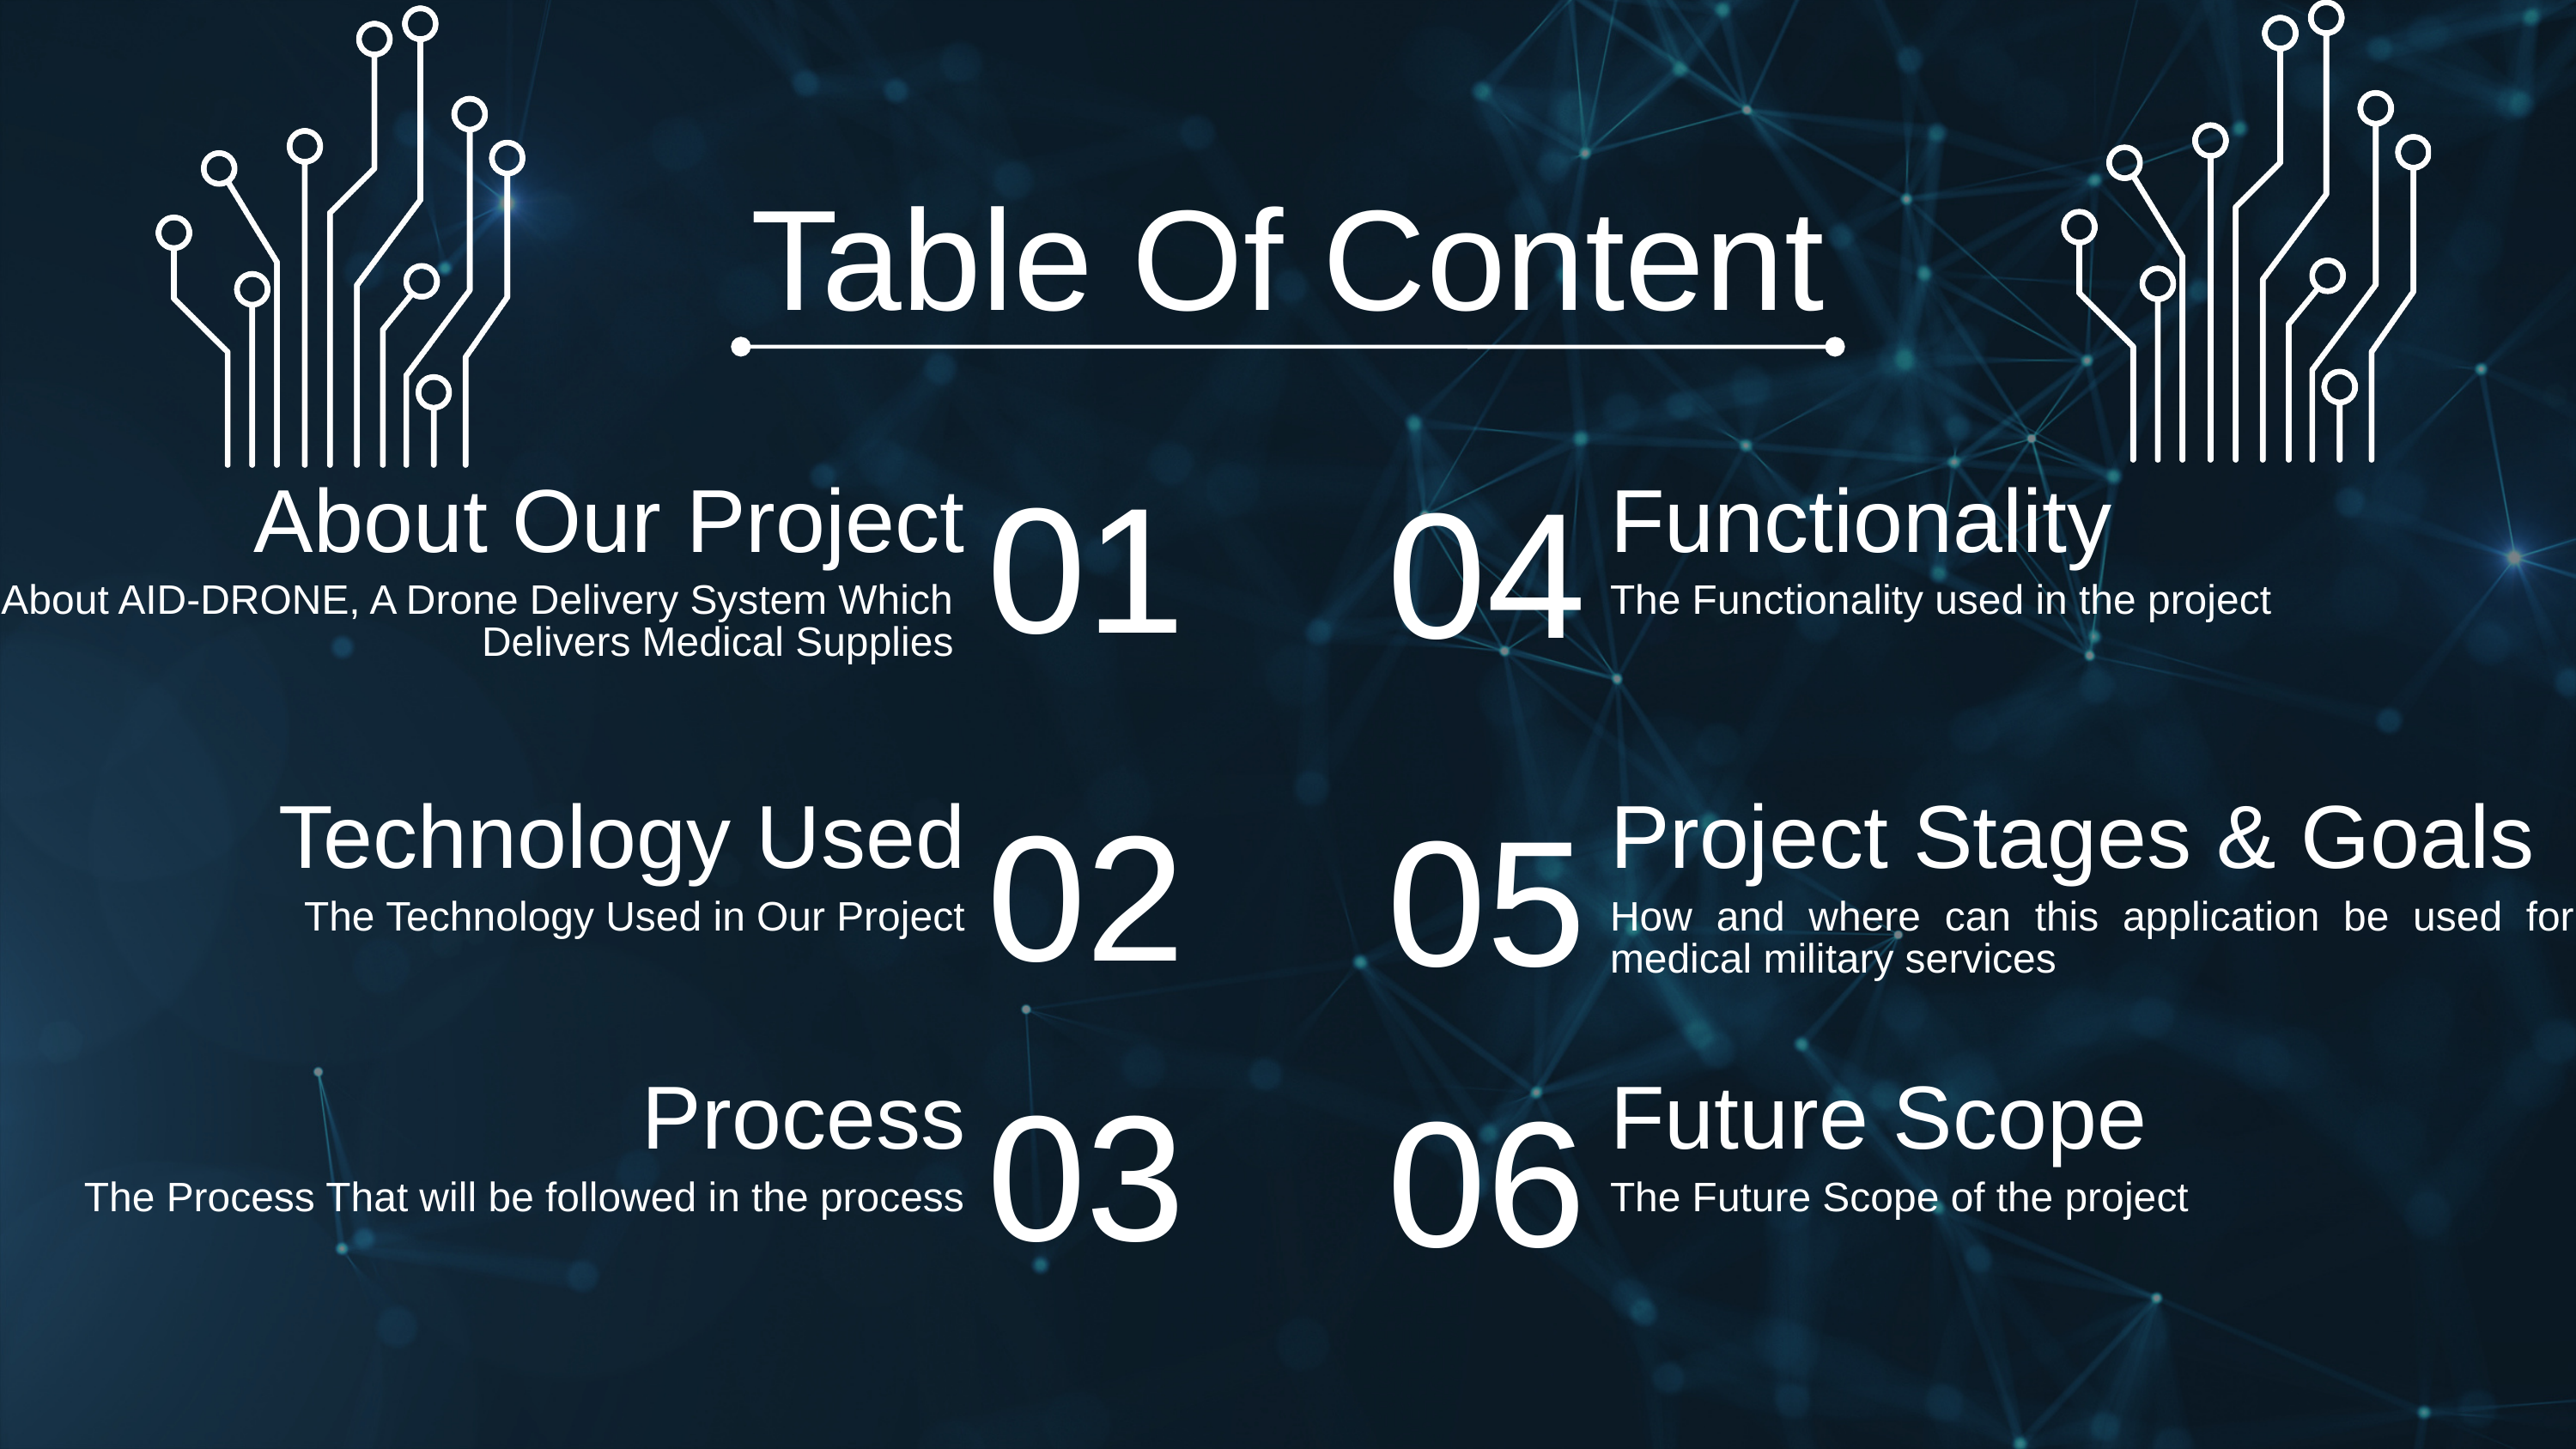

Table Of Content

About Our Project
Functionality
01
04
About AID-DRONE, A Drone Delivery System Which  Delivers Medical Supplies
The Functionality used in the project
 Technology Used
Project Stages & Goals
02
05
The Technology Used in Our Project

How and where can this application be used for medical military services
Process
Future Scope
03
06
The Process That will be followed in the process
The Future Scope of the project